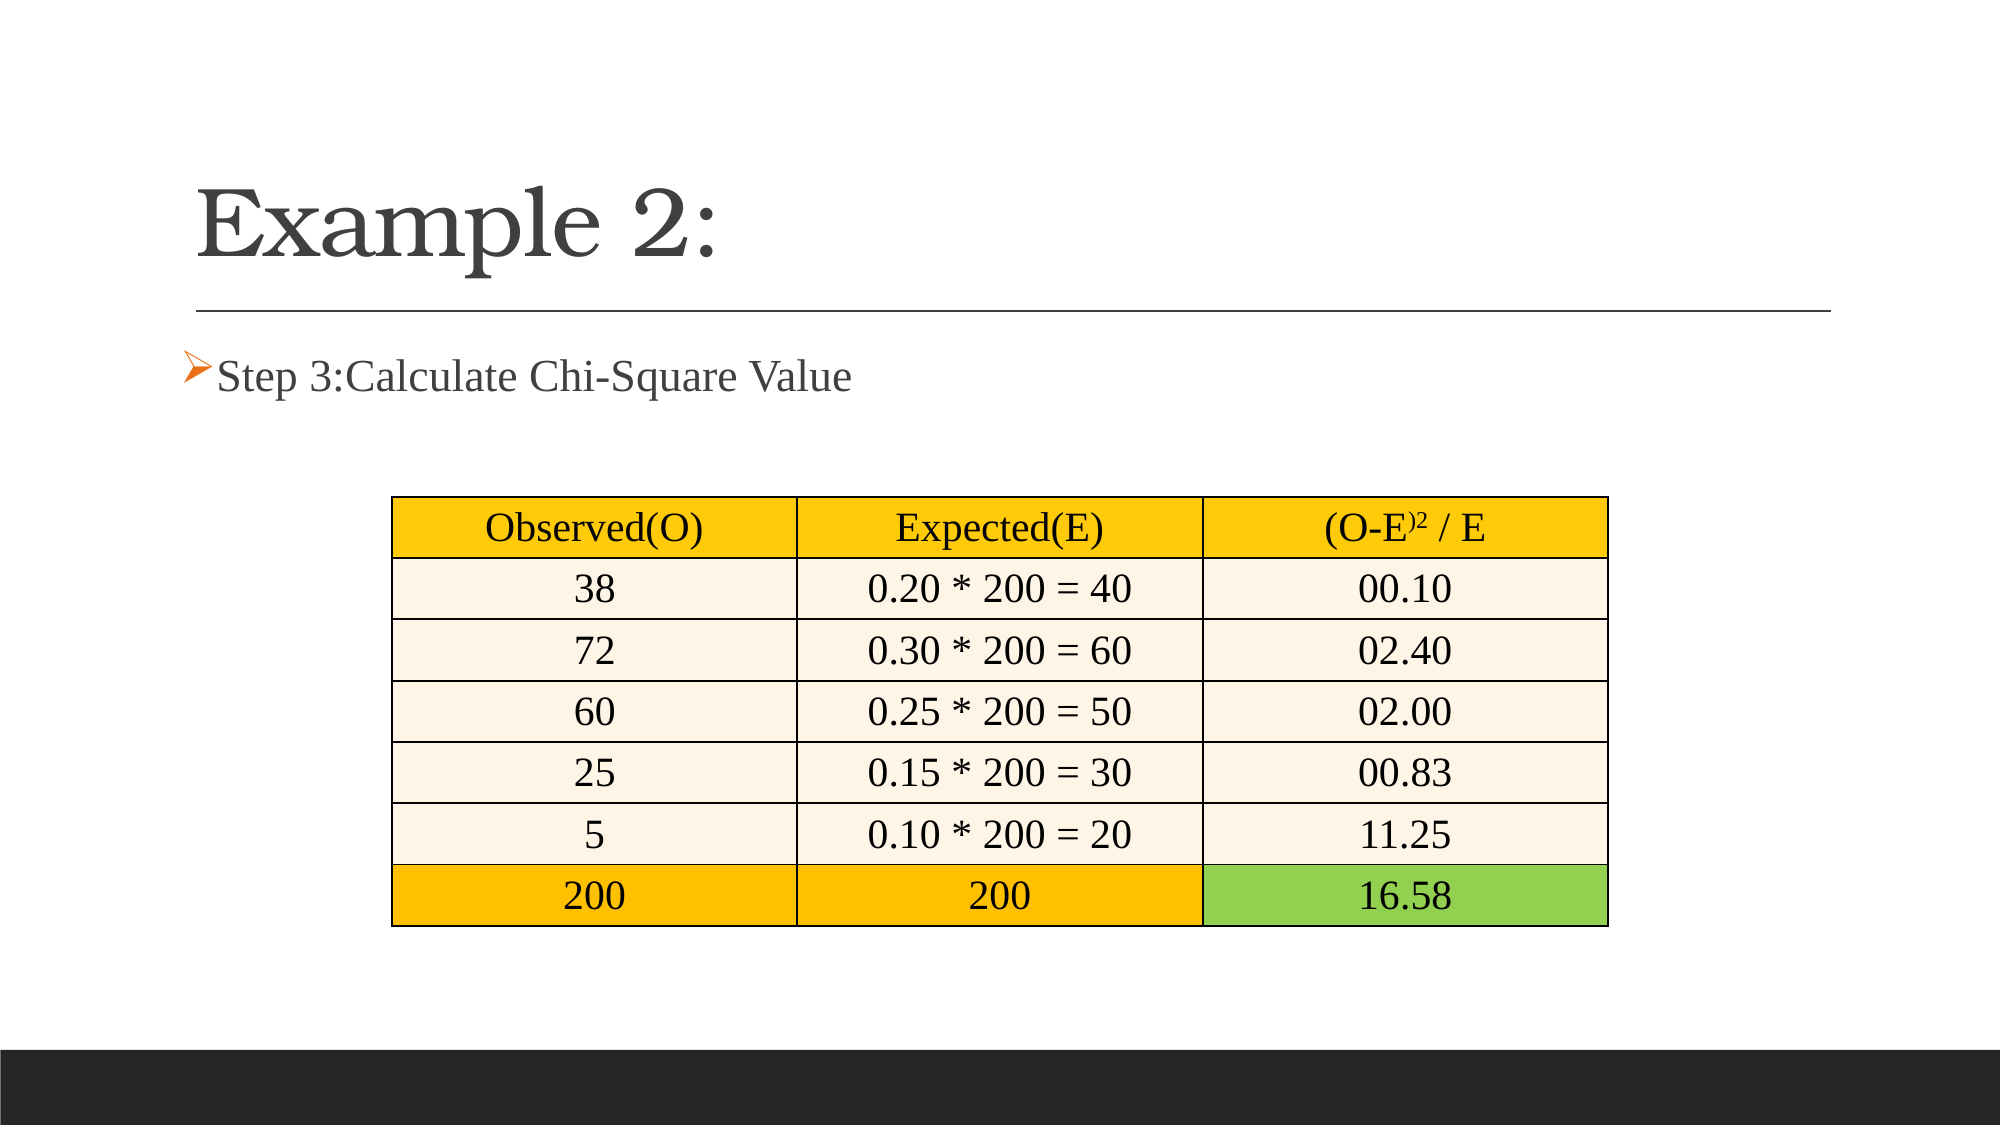

# Example 2:
Step 3:Calculate Chi-Square Value
| Observed(O) | Expected(E) | (O-E)2 / E |
| --- | --- | --- |
| 38 | 0.20 \* 200 = 40 | 00.10 |
| 72 | 0.30 \* 200 = 60 | 02.40 |
| 60 | 0.25 \* 200 = 50 | 02.00 |
| 25 | 0.15 \* 200 = 30 | 00.83 |
| 5 | 0.10 \* 200 = 20 | 11.25 |
| 200 | 200 | 16.58 |